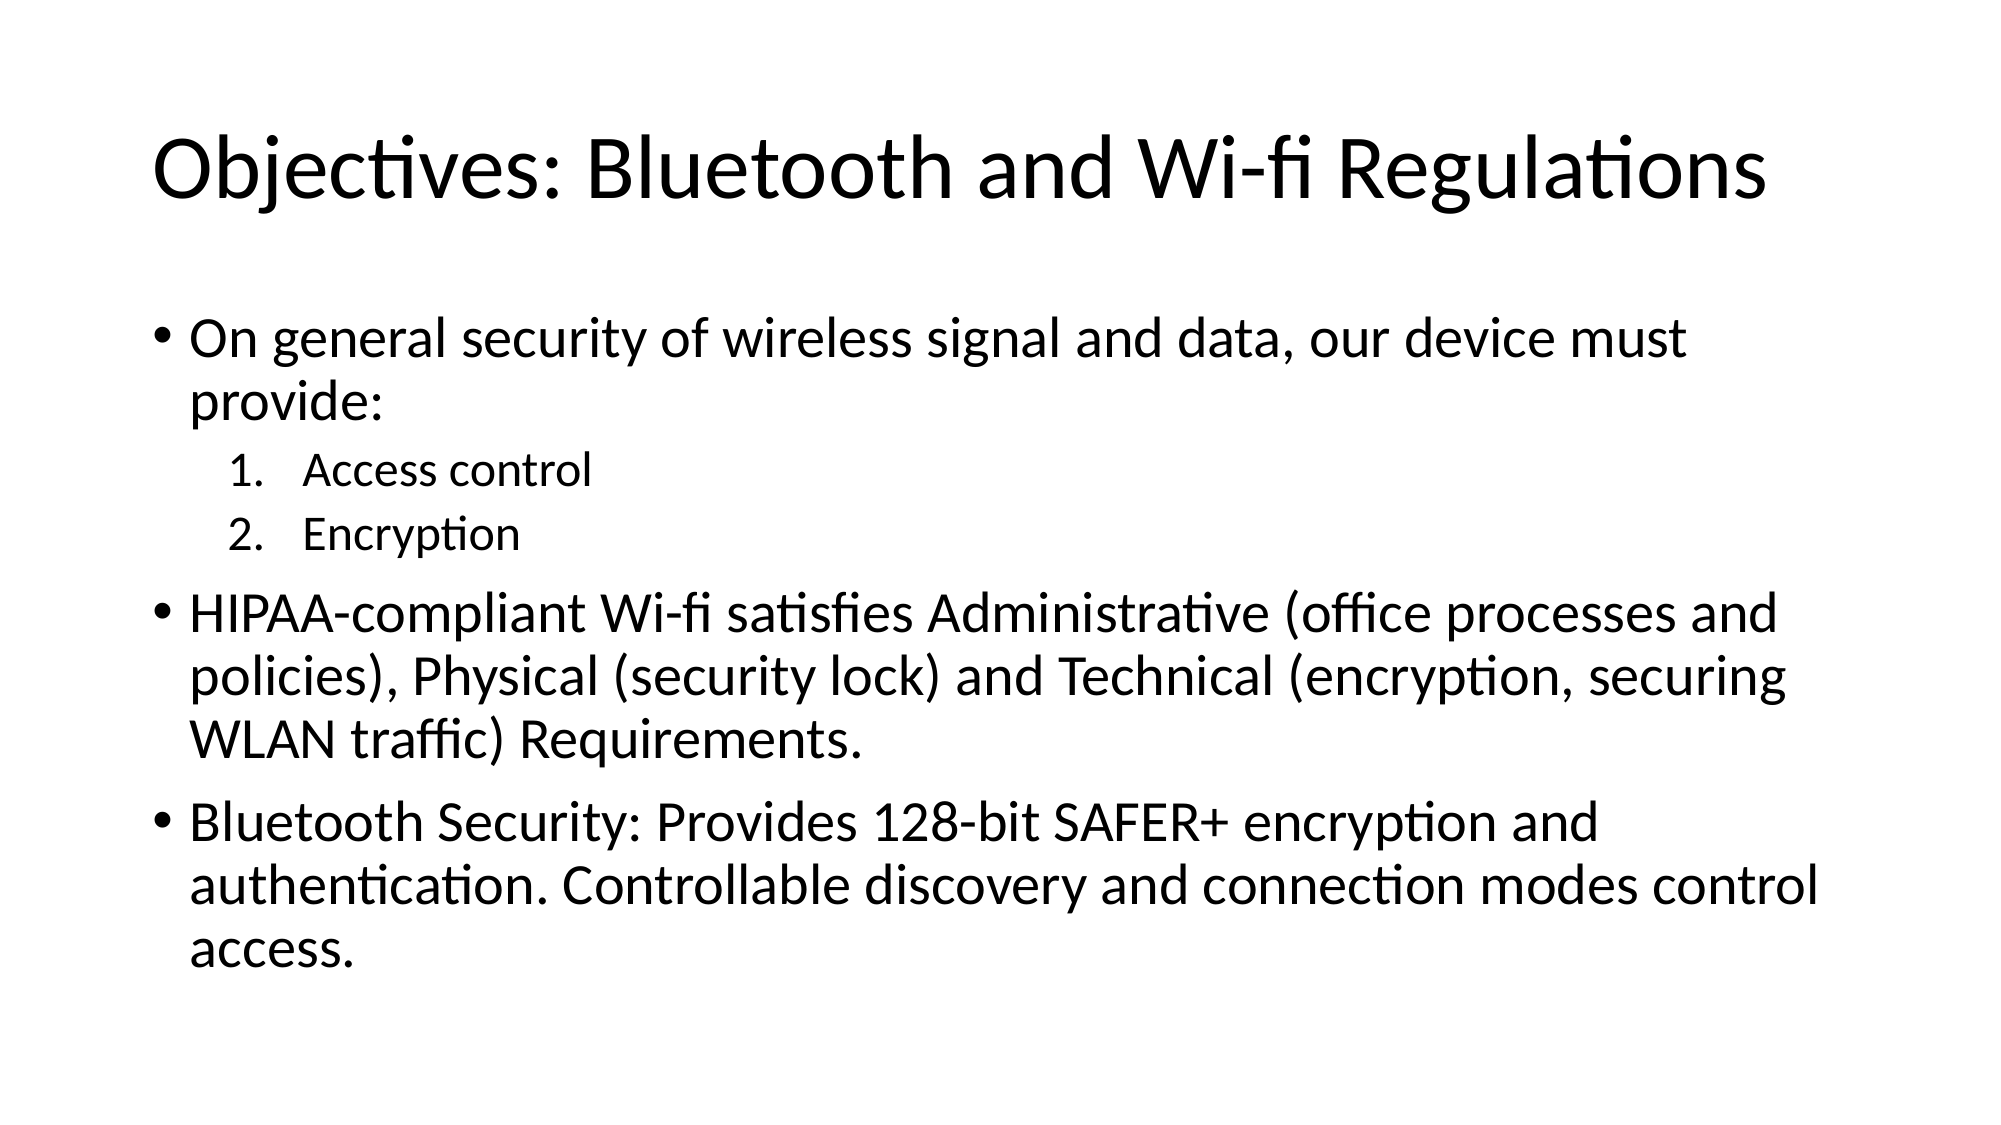

# Objectives: Bluetooth and Wi-fi Regulations
On general security of wireless signal and data, our device must provide:
Access control
Encryption
HIPAA-compliant Wi-fi satisfies Administrative (office processes and policies), Physical (security lock) and Technical (encryption, securing WLAN traffic) Requirements.
Bluetooth Security: Provides 128-bit SAFER+ encryption and authentication. Controllable discovery and connection modes control access.